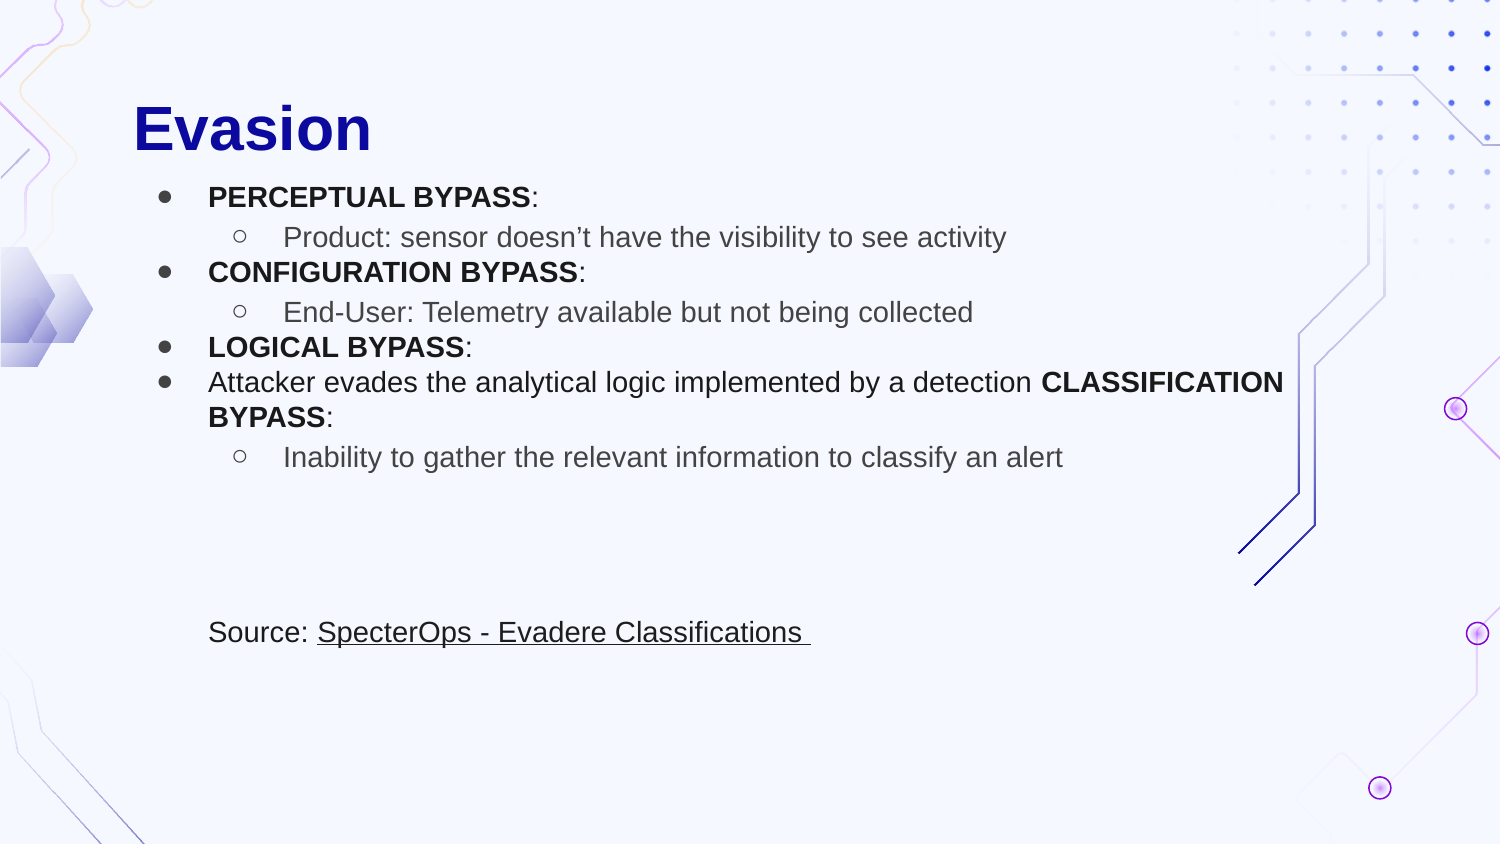

# Evasion
PERCEPTUAL BYPASS:
Product: sensor doesn’t have the visibility to see activity
CONFIGURATION BYPASS:
End-User: Telemetry available but not being collected
LOGICAL BYPASS:
Attacker evades the analytical logic implemented by a detection ​CLASSIFICATION BYPASS:
Inability to gather the relevant information to classify an alert​

Source: SpecterOps - Evadere Classifications